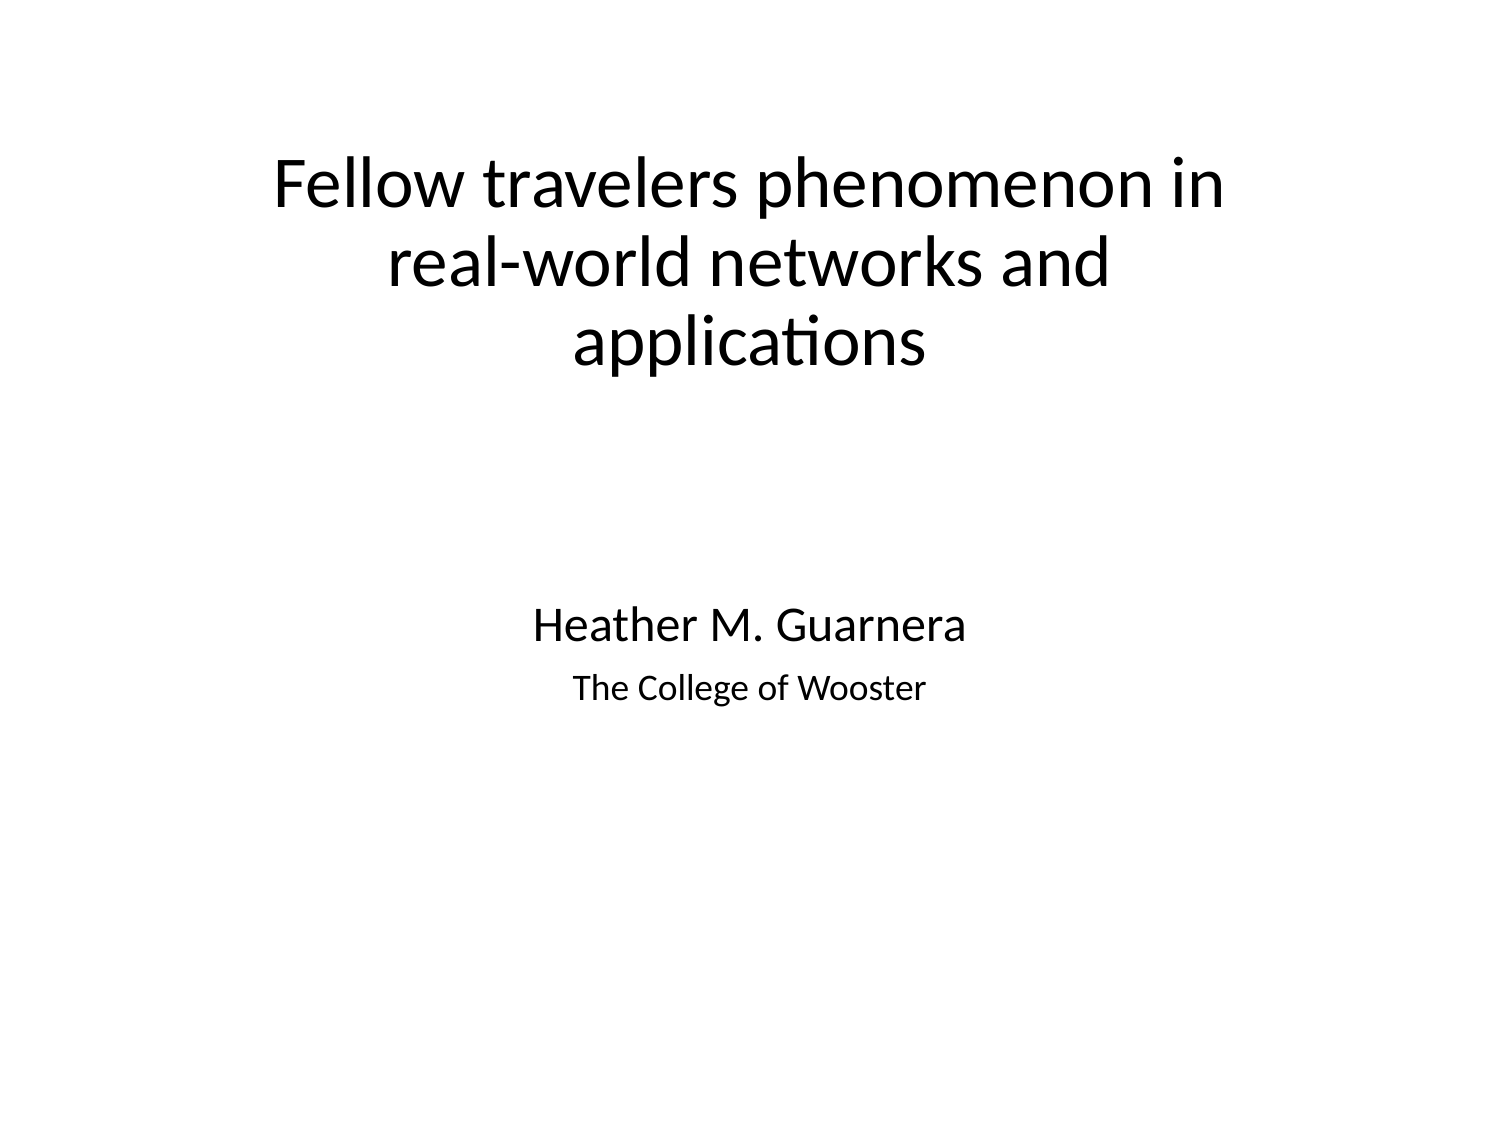

# Fellow travelers phenomenon in real-world networks and applications
Heather M. Guarnera
The College of Wooster